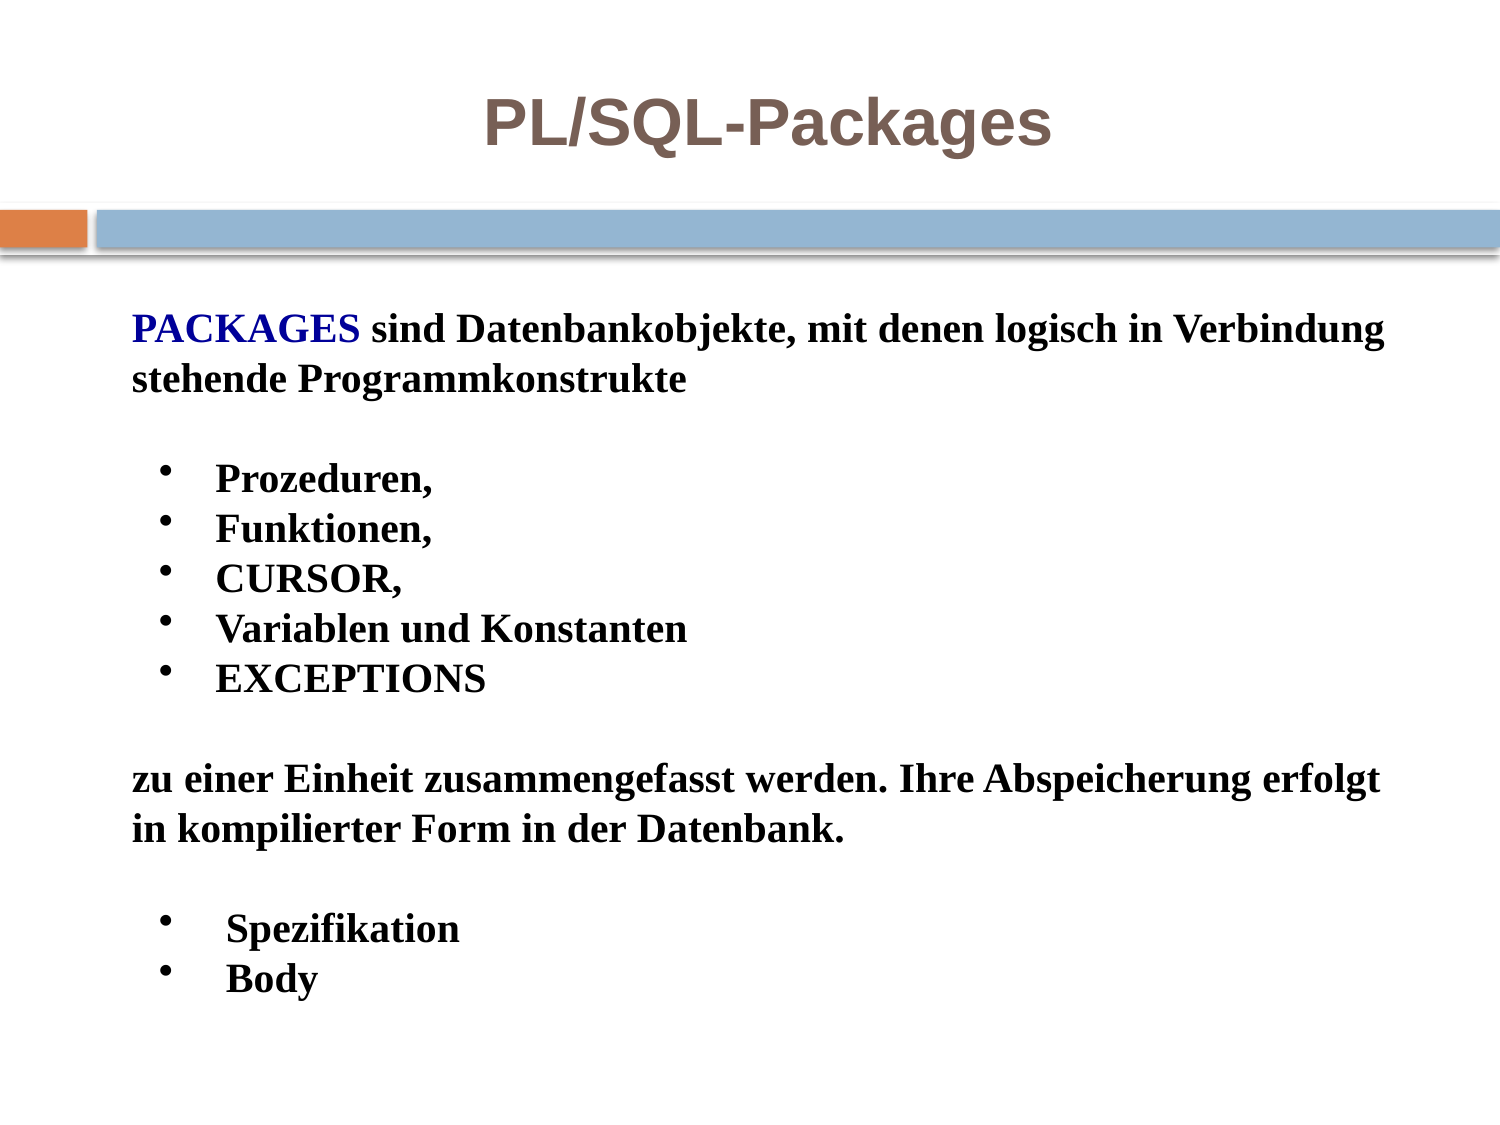

# PL/SQL-Packages
PACKAGES sind Datenbankobjekte, mit denen logisch in Verbindung stehende Programmkonstrukte

  Prozeduren,
  Funktionen,
  CURSOR,
  Variablen und Konstanten
  EXCEPTIONS

zu einer Einheit zusammengefasst werden. Ihre Abspeicherung erfolgt in kompilierter Form in der Datenbank.

   Spezifikation
   Body